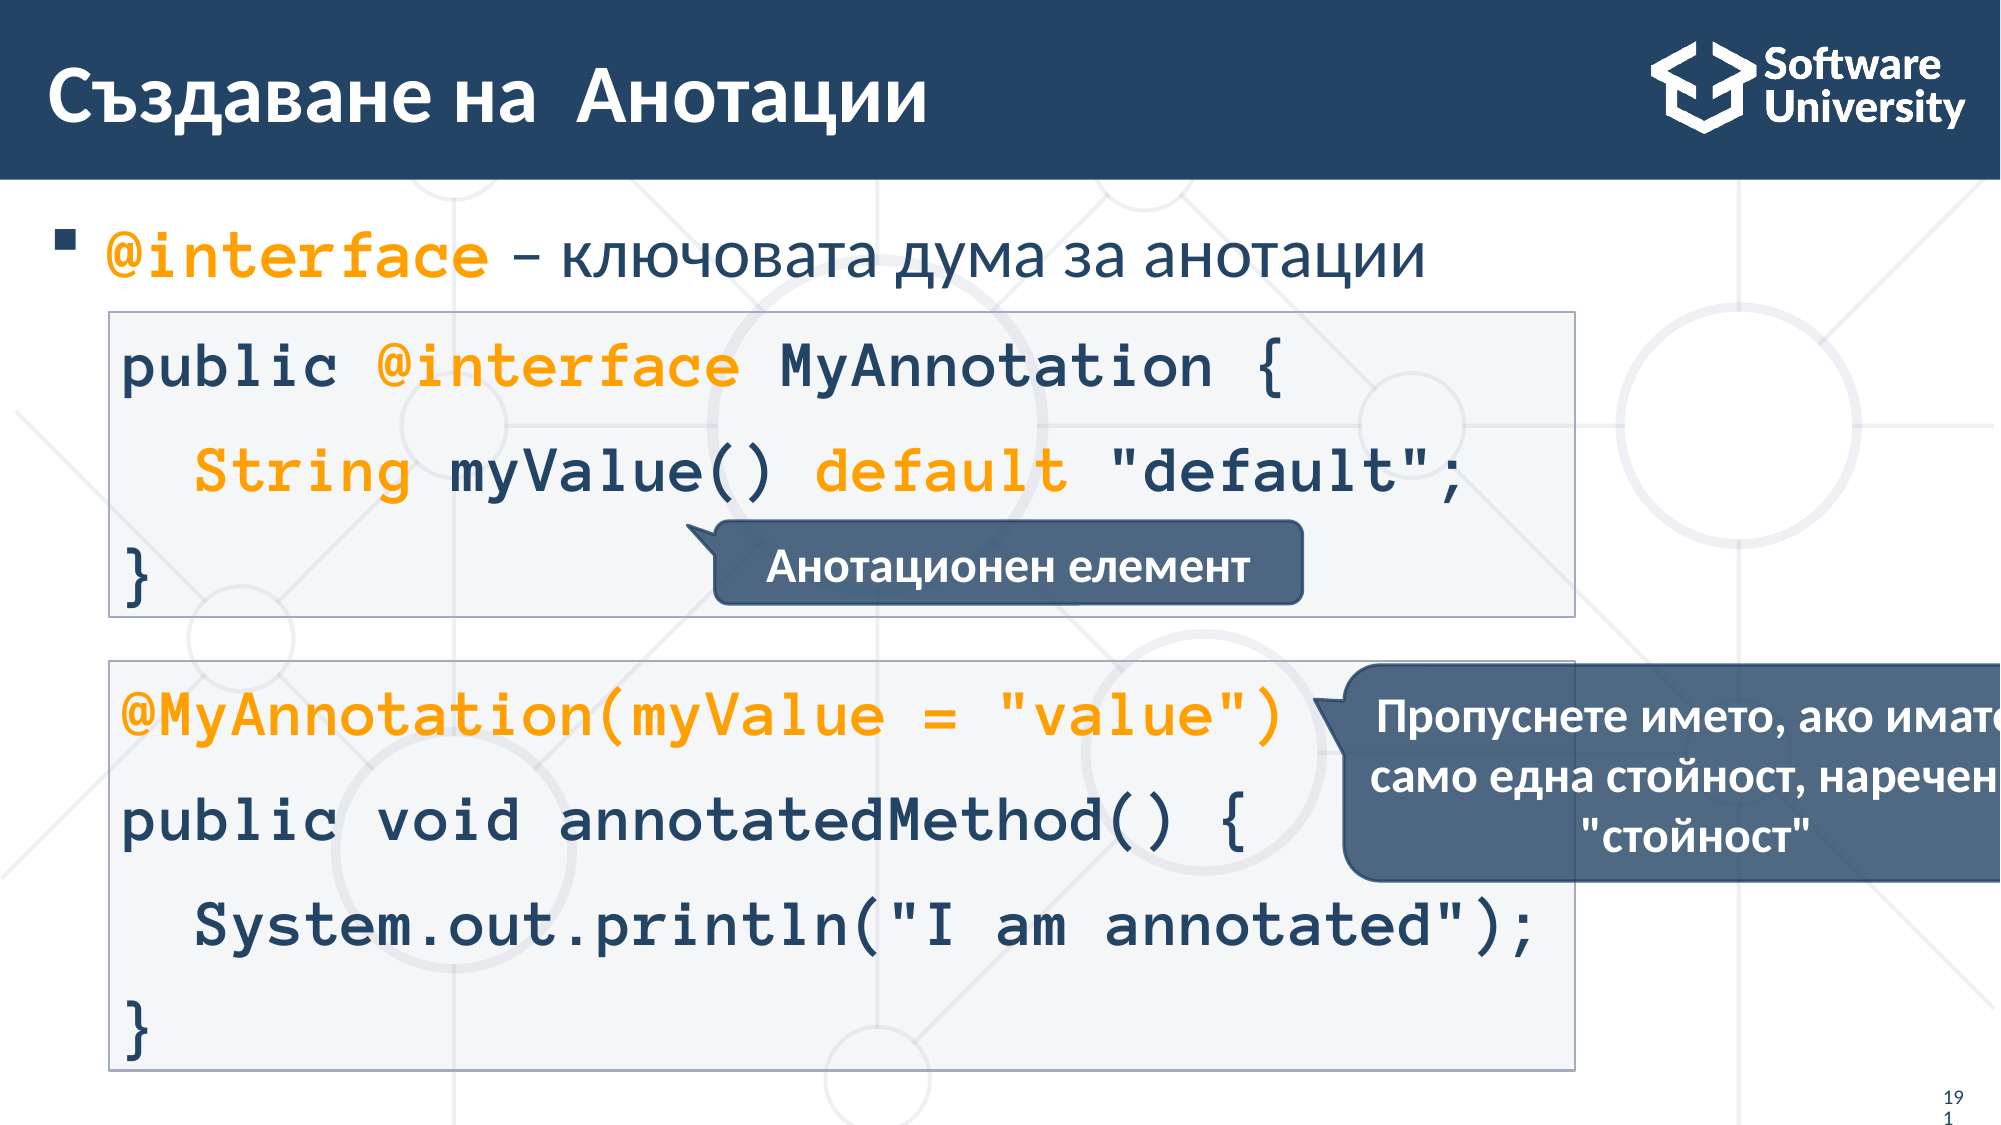

# Създаване на  Анотации
@interface – ключовата дума за анотации
public @interface MyAnnotation {
  String myValue() default "default";
}
Анотационен елемент
@MyAnnotation(myValue = "value")
public void annotatedMethod() {
  System.out.println("I am annotated");
}
Пропуснете името, ако имате само една стойност, наречена "стойност"
191